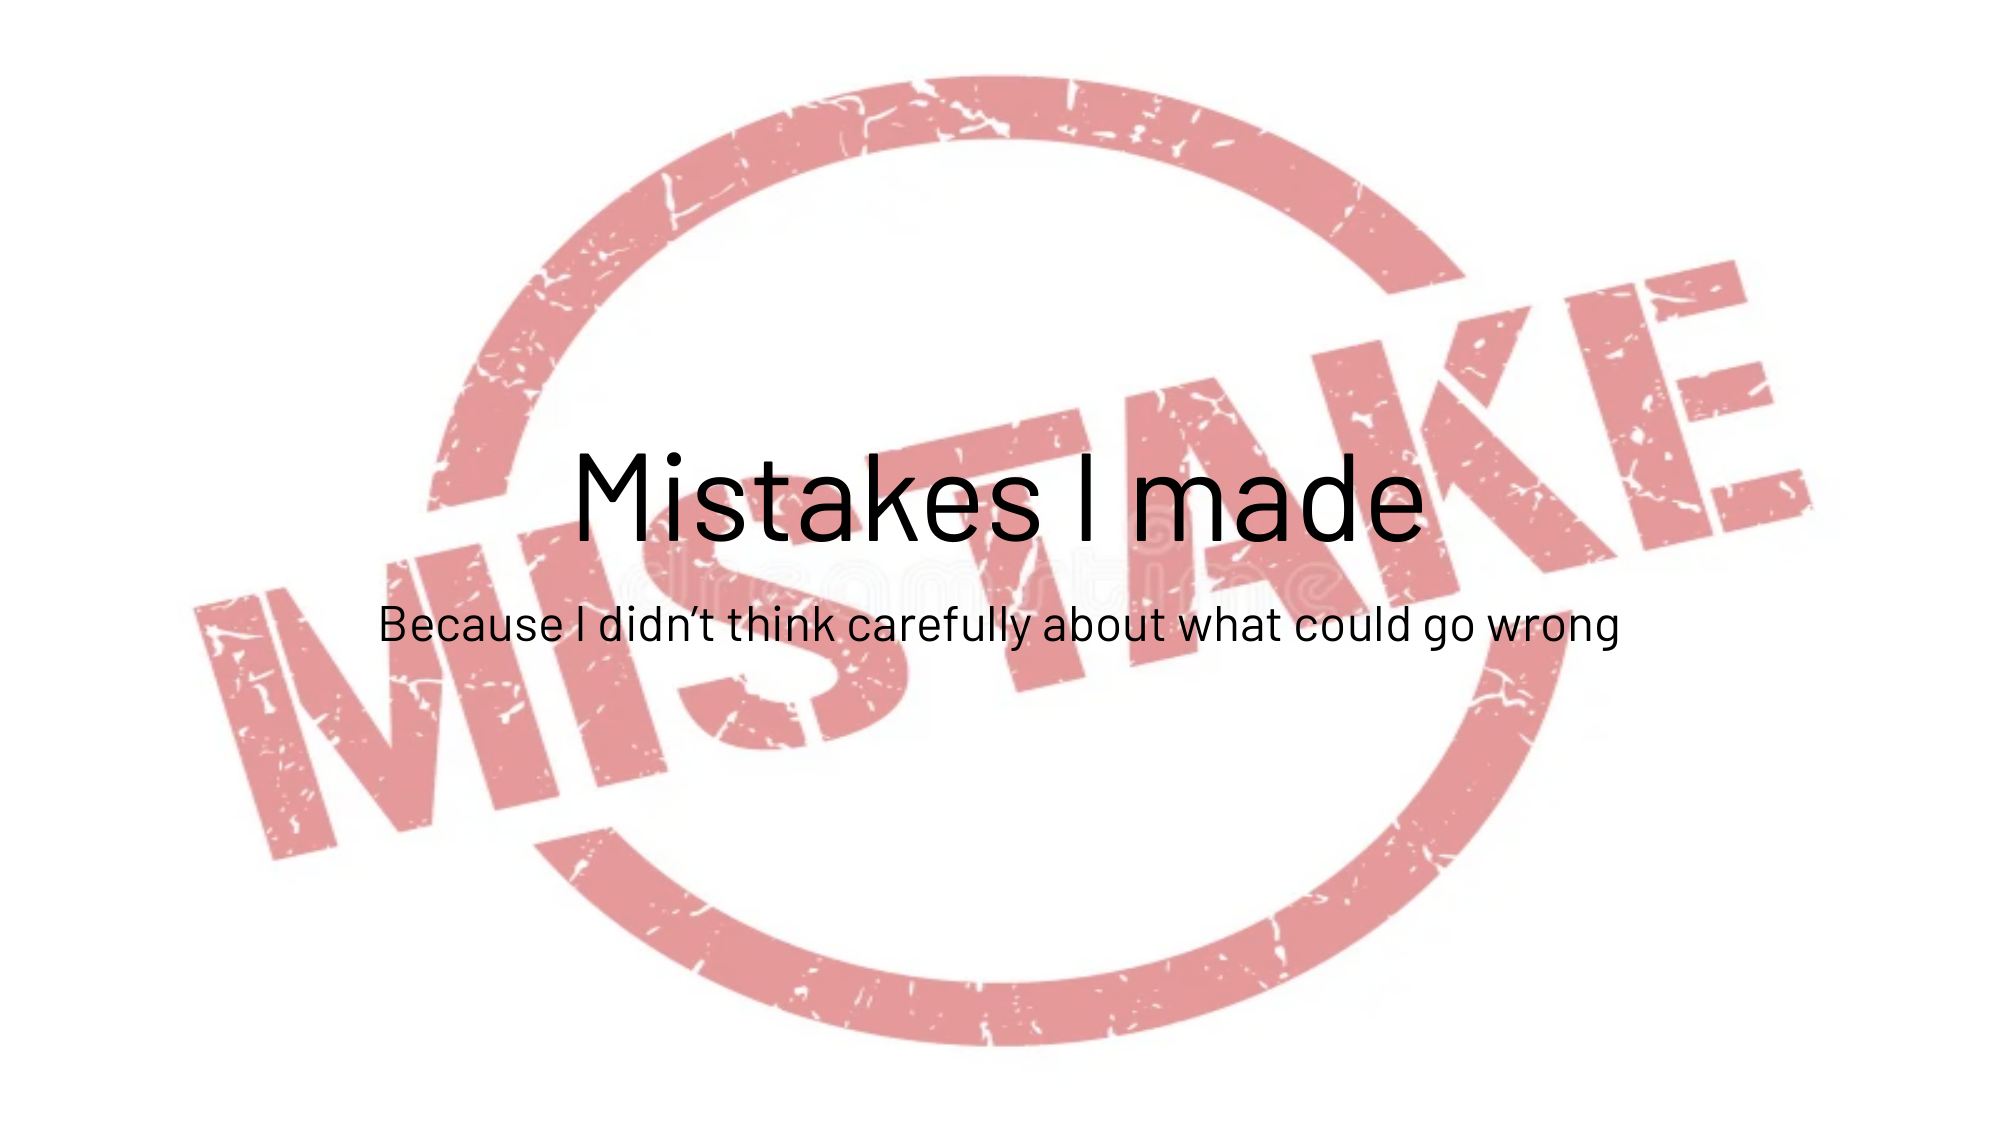

# Mistakes I made
Because I didn’t think carefully about what could go wrong